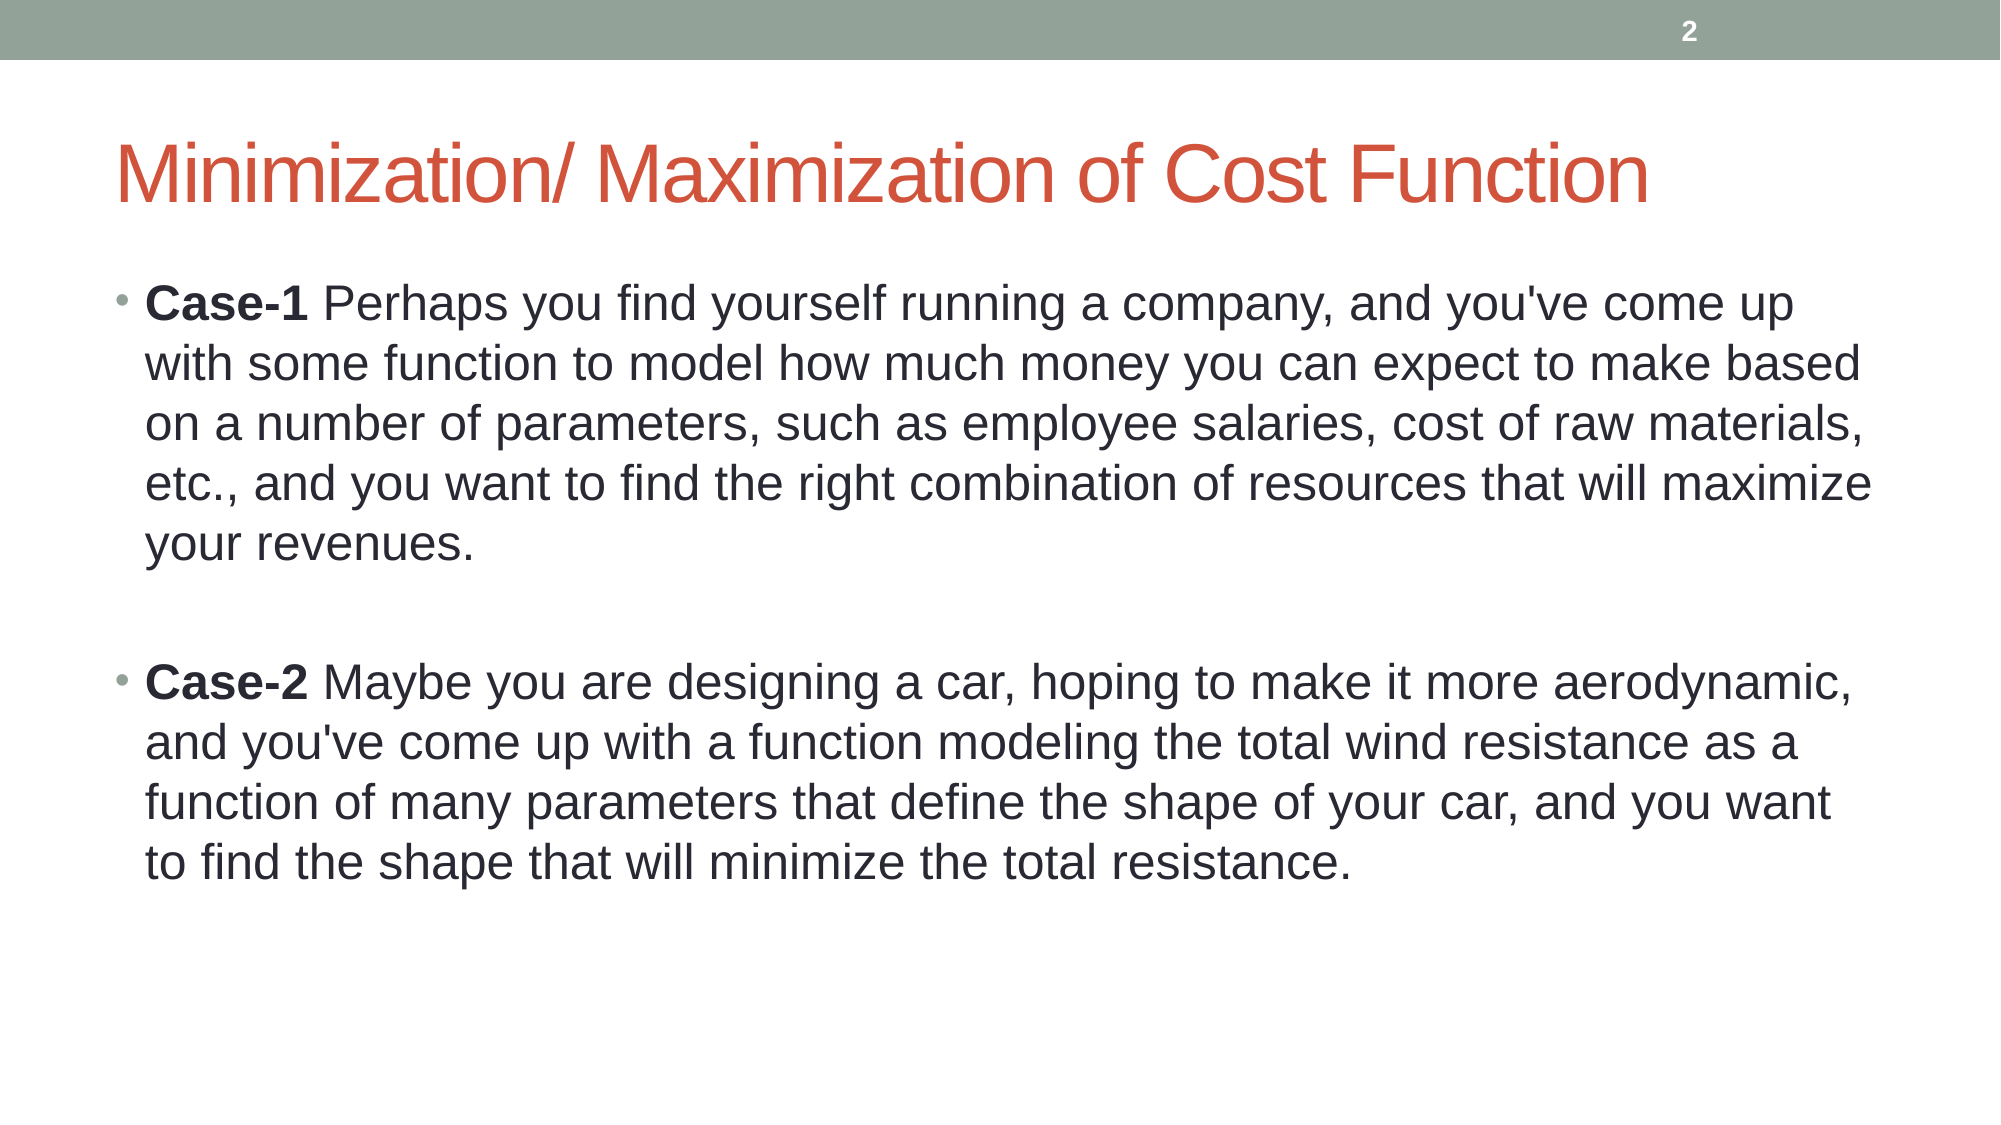

2
# Minimization/ Maximization of Cost Function
Case-1 Perhaps you find yourself running a company, and you've come up with some function to model how much money you can expect to make based on a number of parameters, such as employee salaries, cost of raw materials, etc., and you want to find the right combination of resources that will maximize your revenues.

Case-2 Maybe you are designing a car, hoping to make it more aerodynamic, and you've come up with a function modeling the total wind resistance as a function of many parameters that define the shape of your car, and you want to find the shape that will minimize the total resistance.